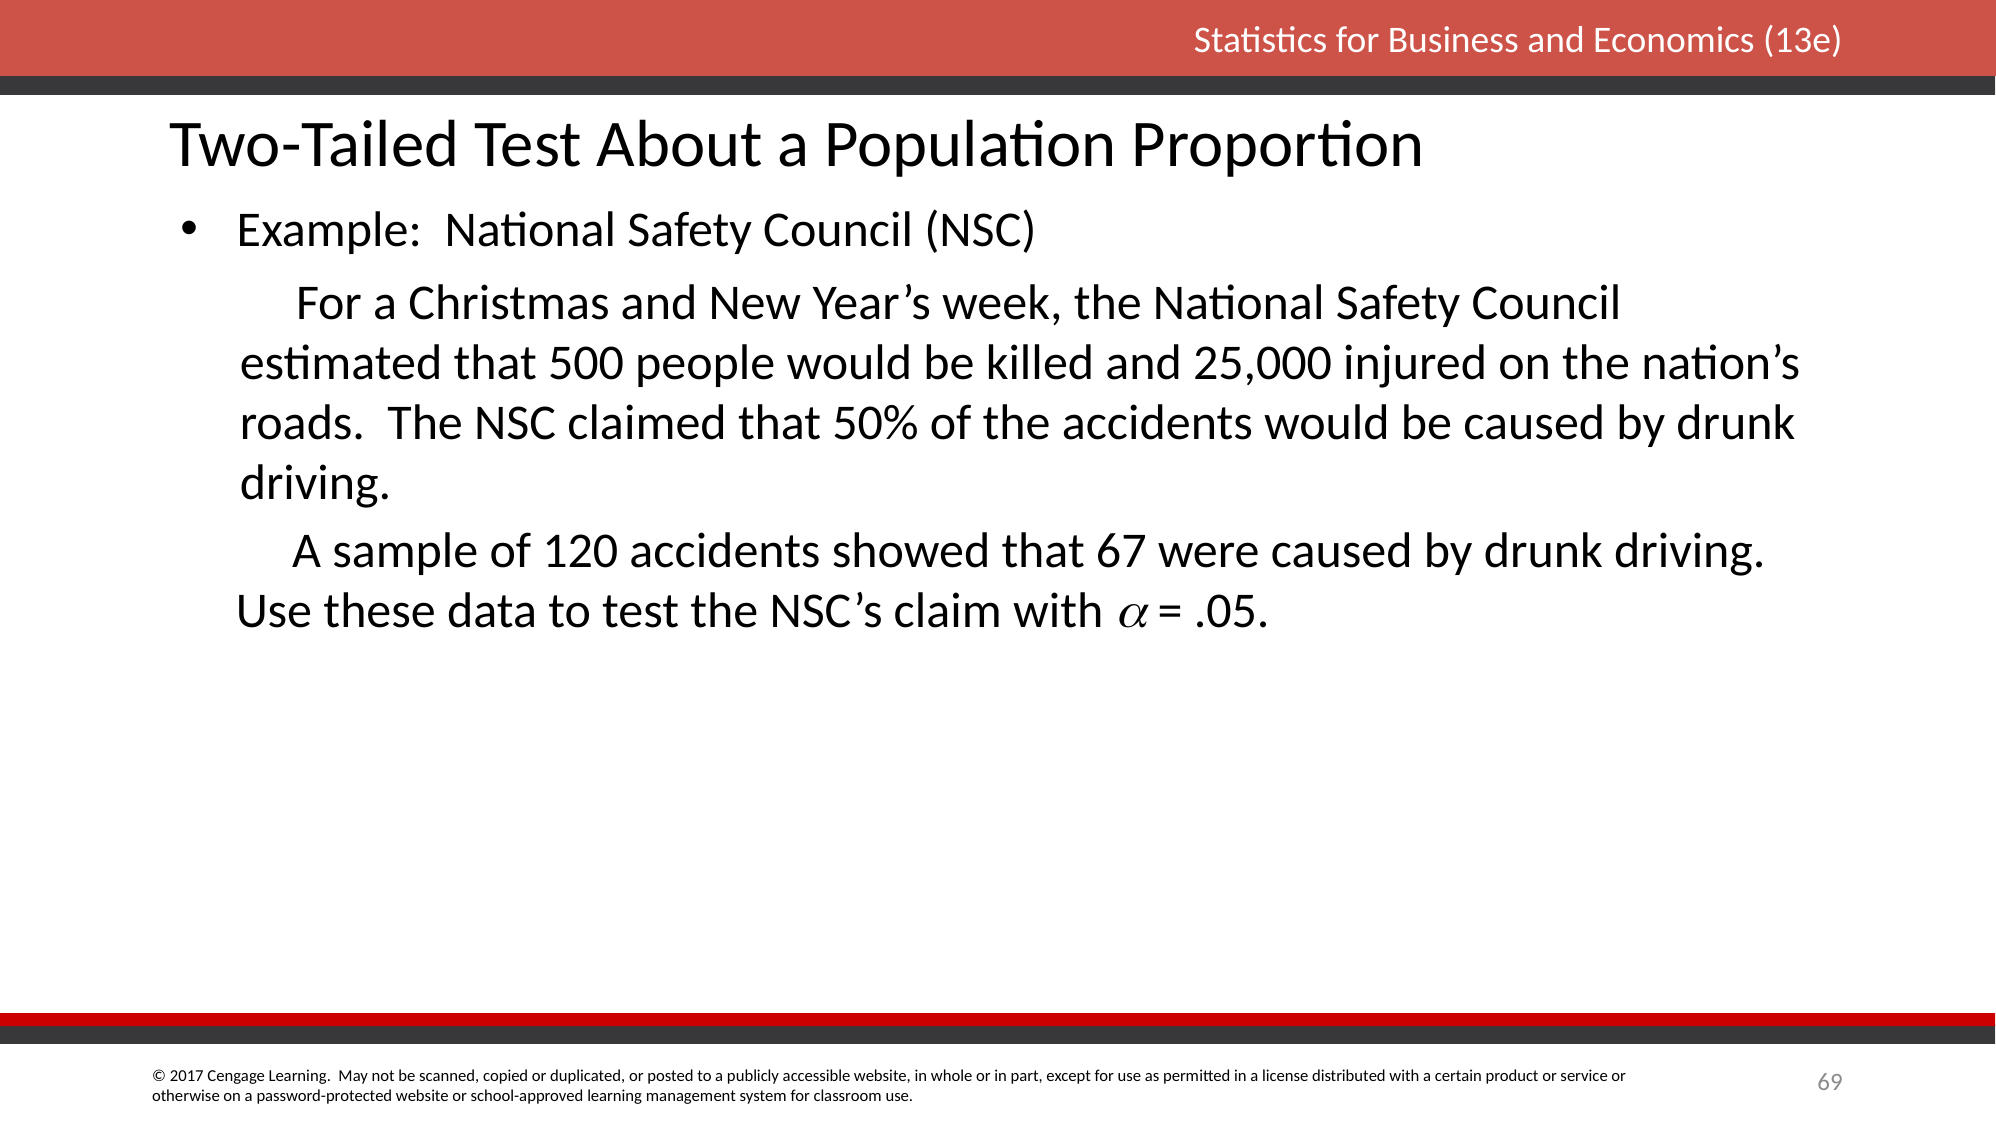

Two-Tailed Test About a Population Proportion
Example:  National Safety Council (NSC)
     For a Christmas and New Year’s week, the National Safety Council estimated that 500 people would be killed and 25,000 injured on the nation’s roads.  The NSC claimed that 50% of the accidents would be caused by drunk driving.
     A sample of 120 accidents showed that 67 were caused by drunk driving.  Use these data to test the NSC’s claim with α = .05.
69